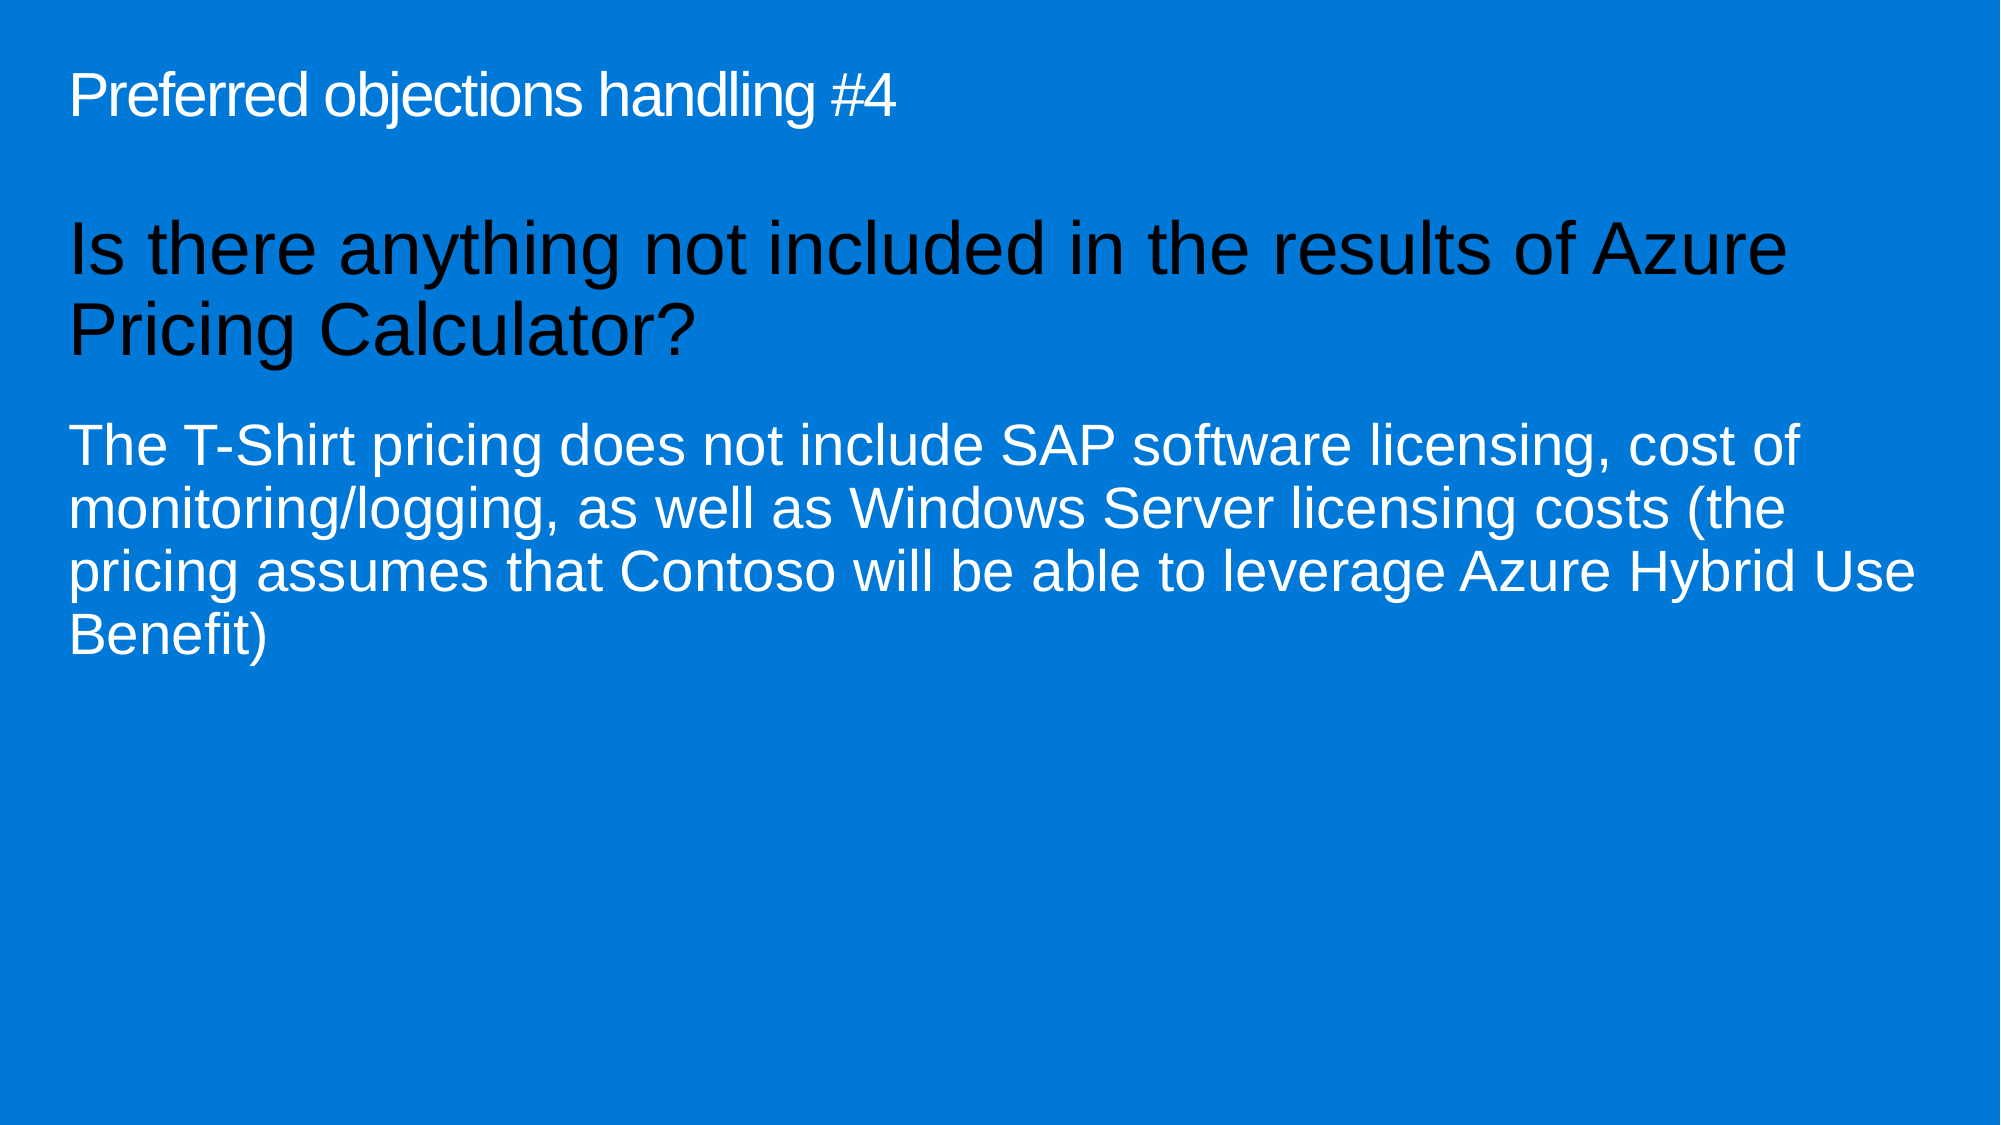

# Preferred objections handling #4
Is there anything not included in the results of Azure Pricing Calculator?

The T-Shirt pricing does not include SAP software licensing, cost of monitoring/logging, as well as Windows Server licensing costs (the pricing assumes that Contoso will be able to leverage Azure Hybrid Use Benefit)